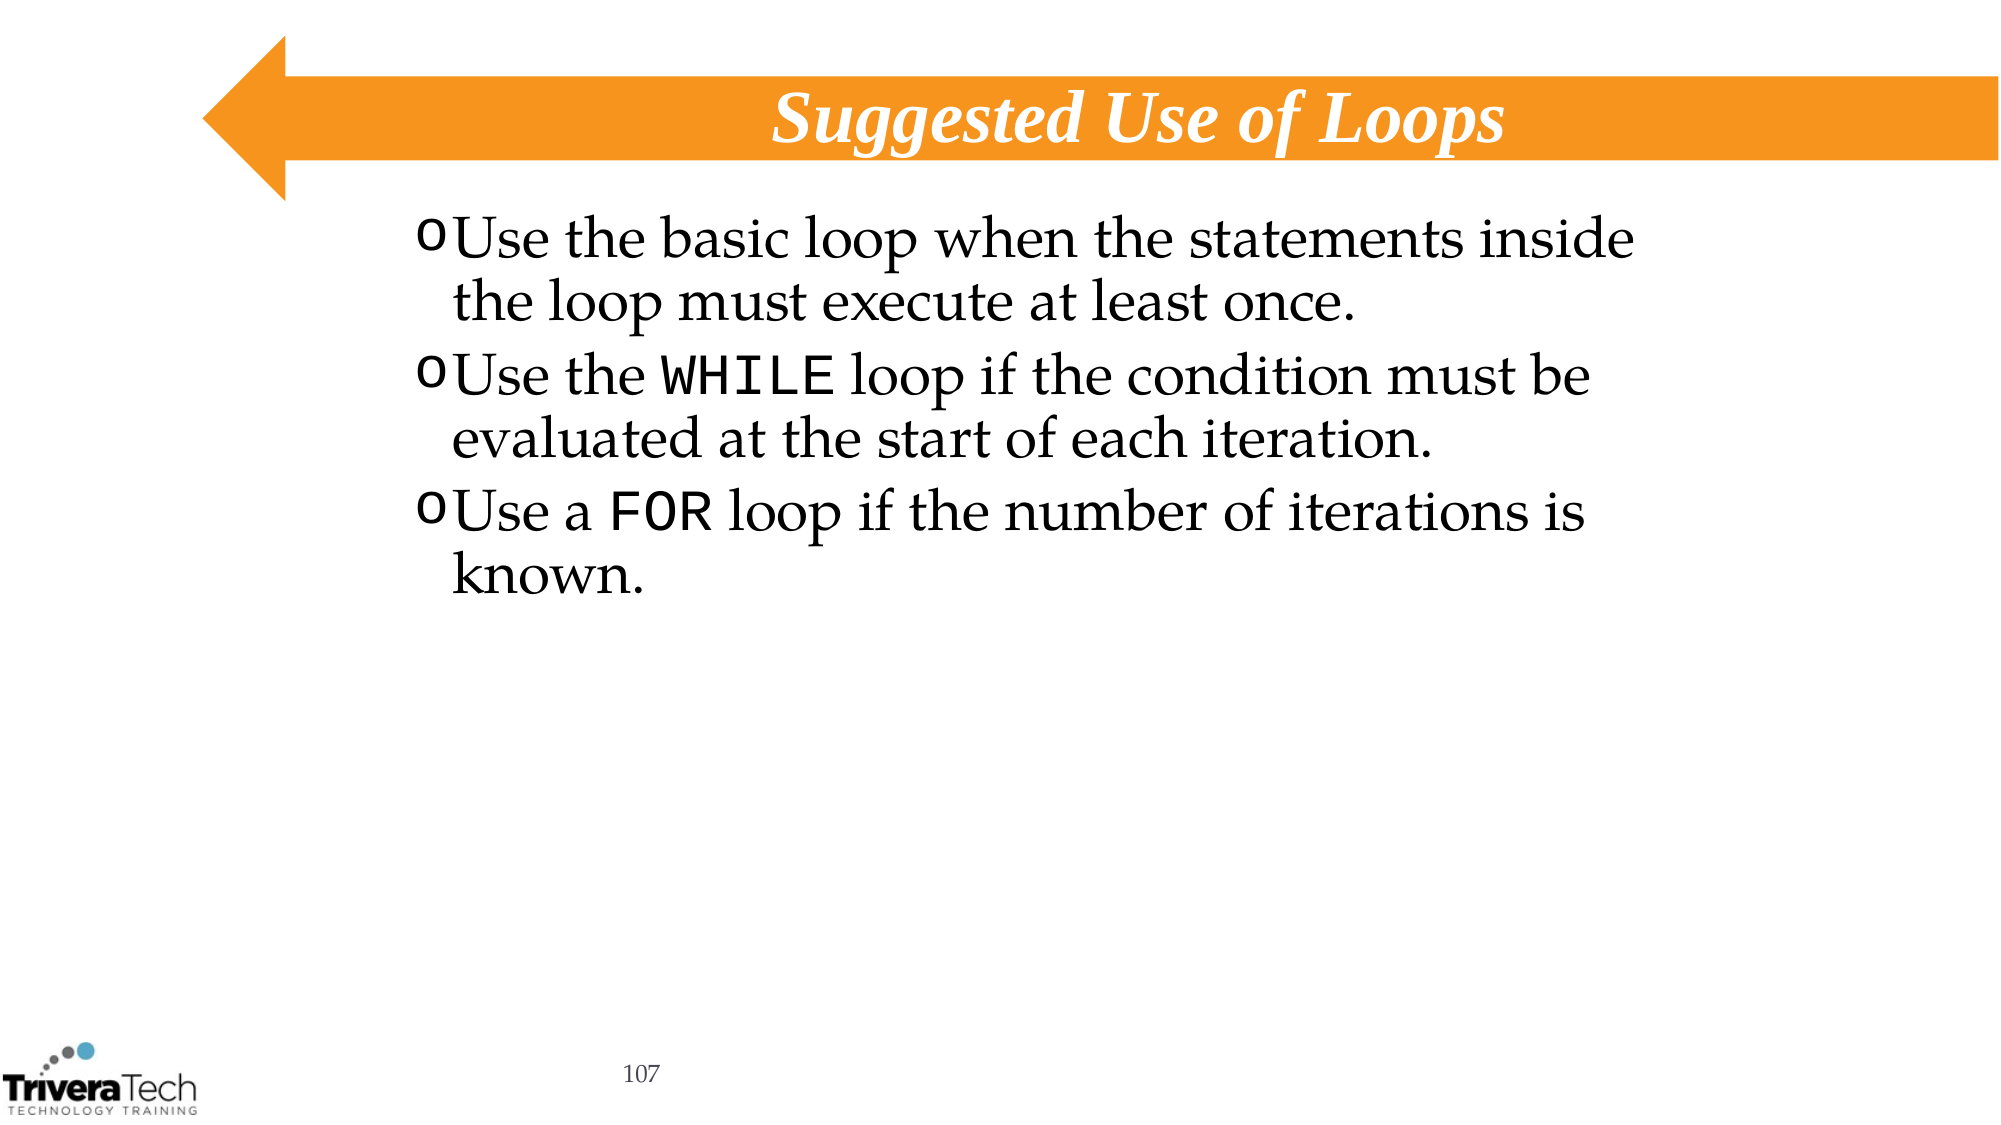

# Suggested Use of Loops
Use the basic loop when the statements inside the loop must execute at least once.
Use the WHILE loop if the condition must be evaluated at the start of each iteration.
Use a FOR loop if the number of iterations is known.
107